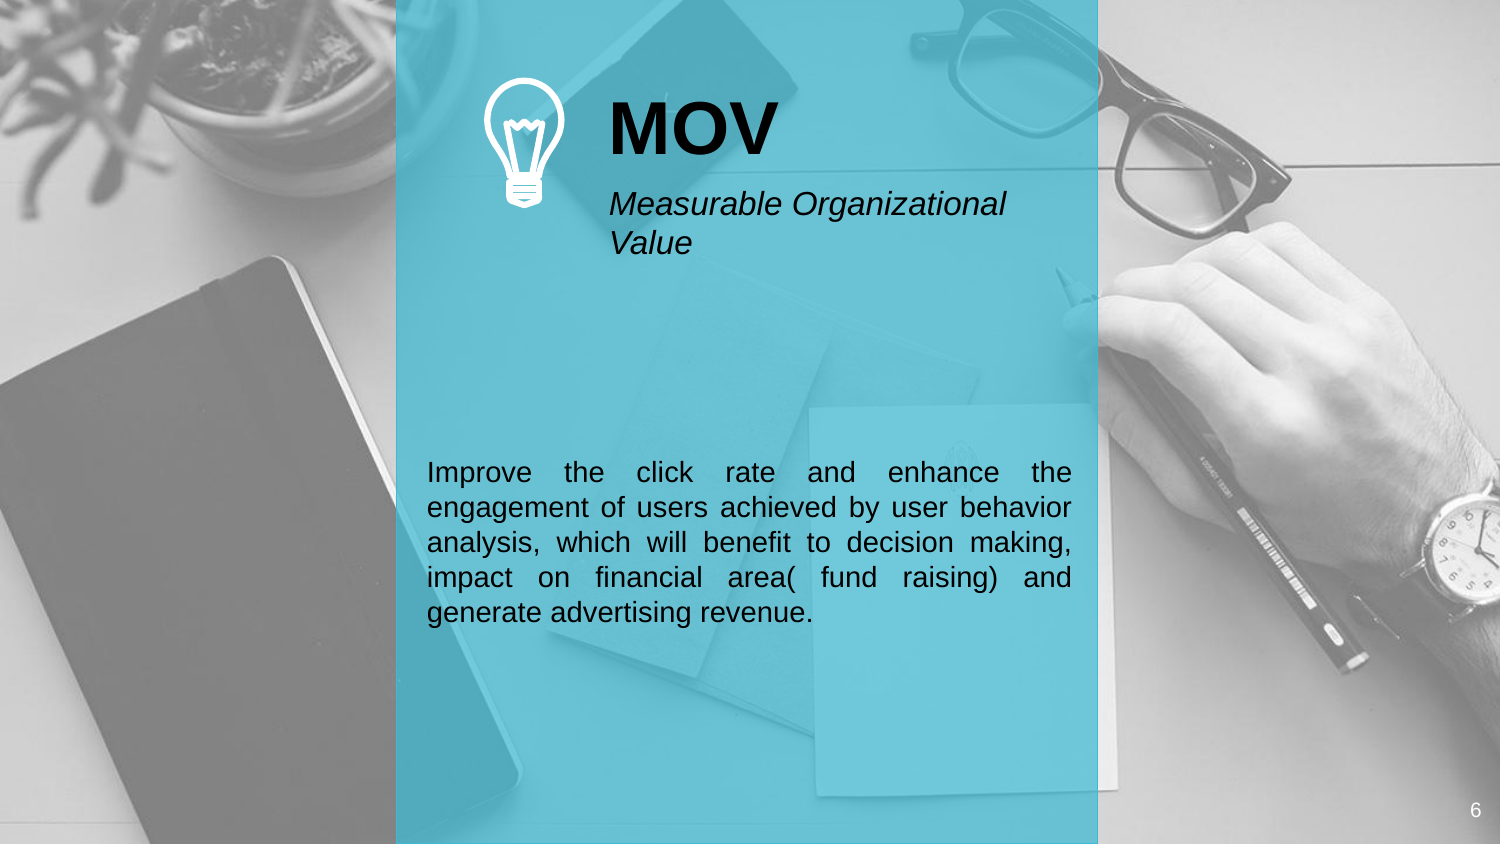

MOV
Measurable Organizational Value

Improve the click rate and enhance the engagement of users achieved by user behavior analysis, which will benefit to decision making, impact on financial area( fund raising) and generate advertising revenue.
6